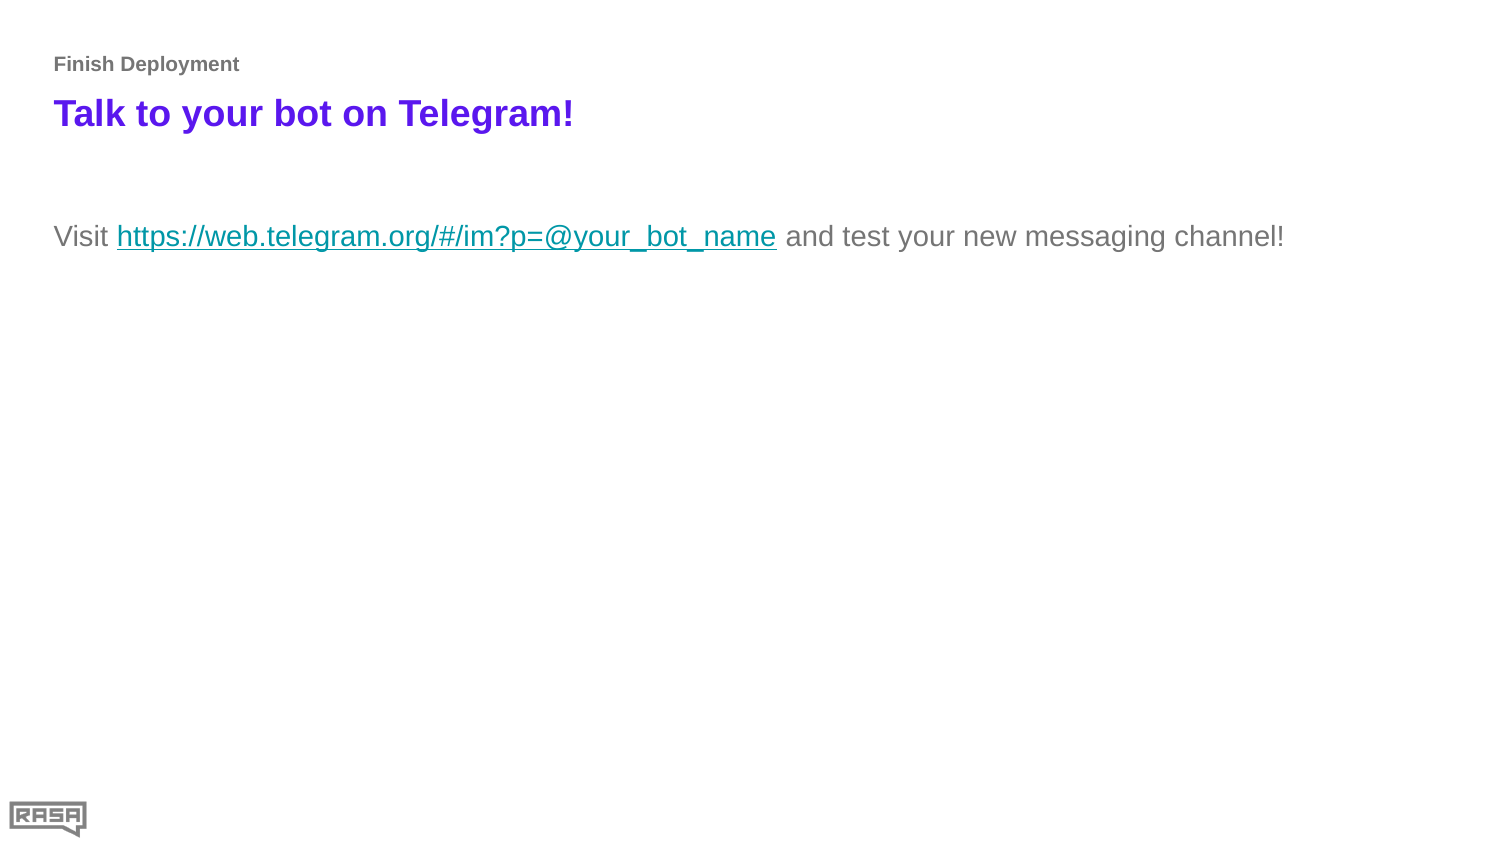

Finish Deployment
# Talk to your bot on Telegram!
Visit https://web.telegram.org/#/im?p=@your_bot_name and test your new messaging channel!